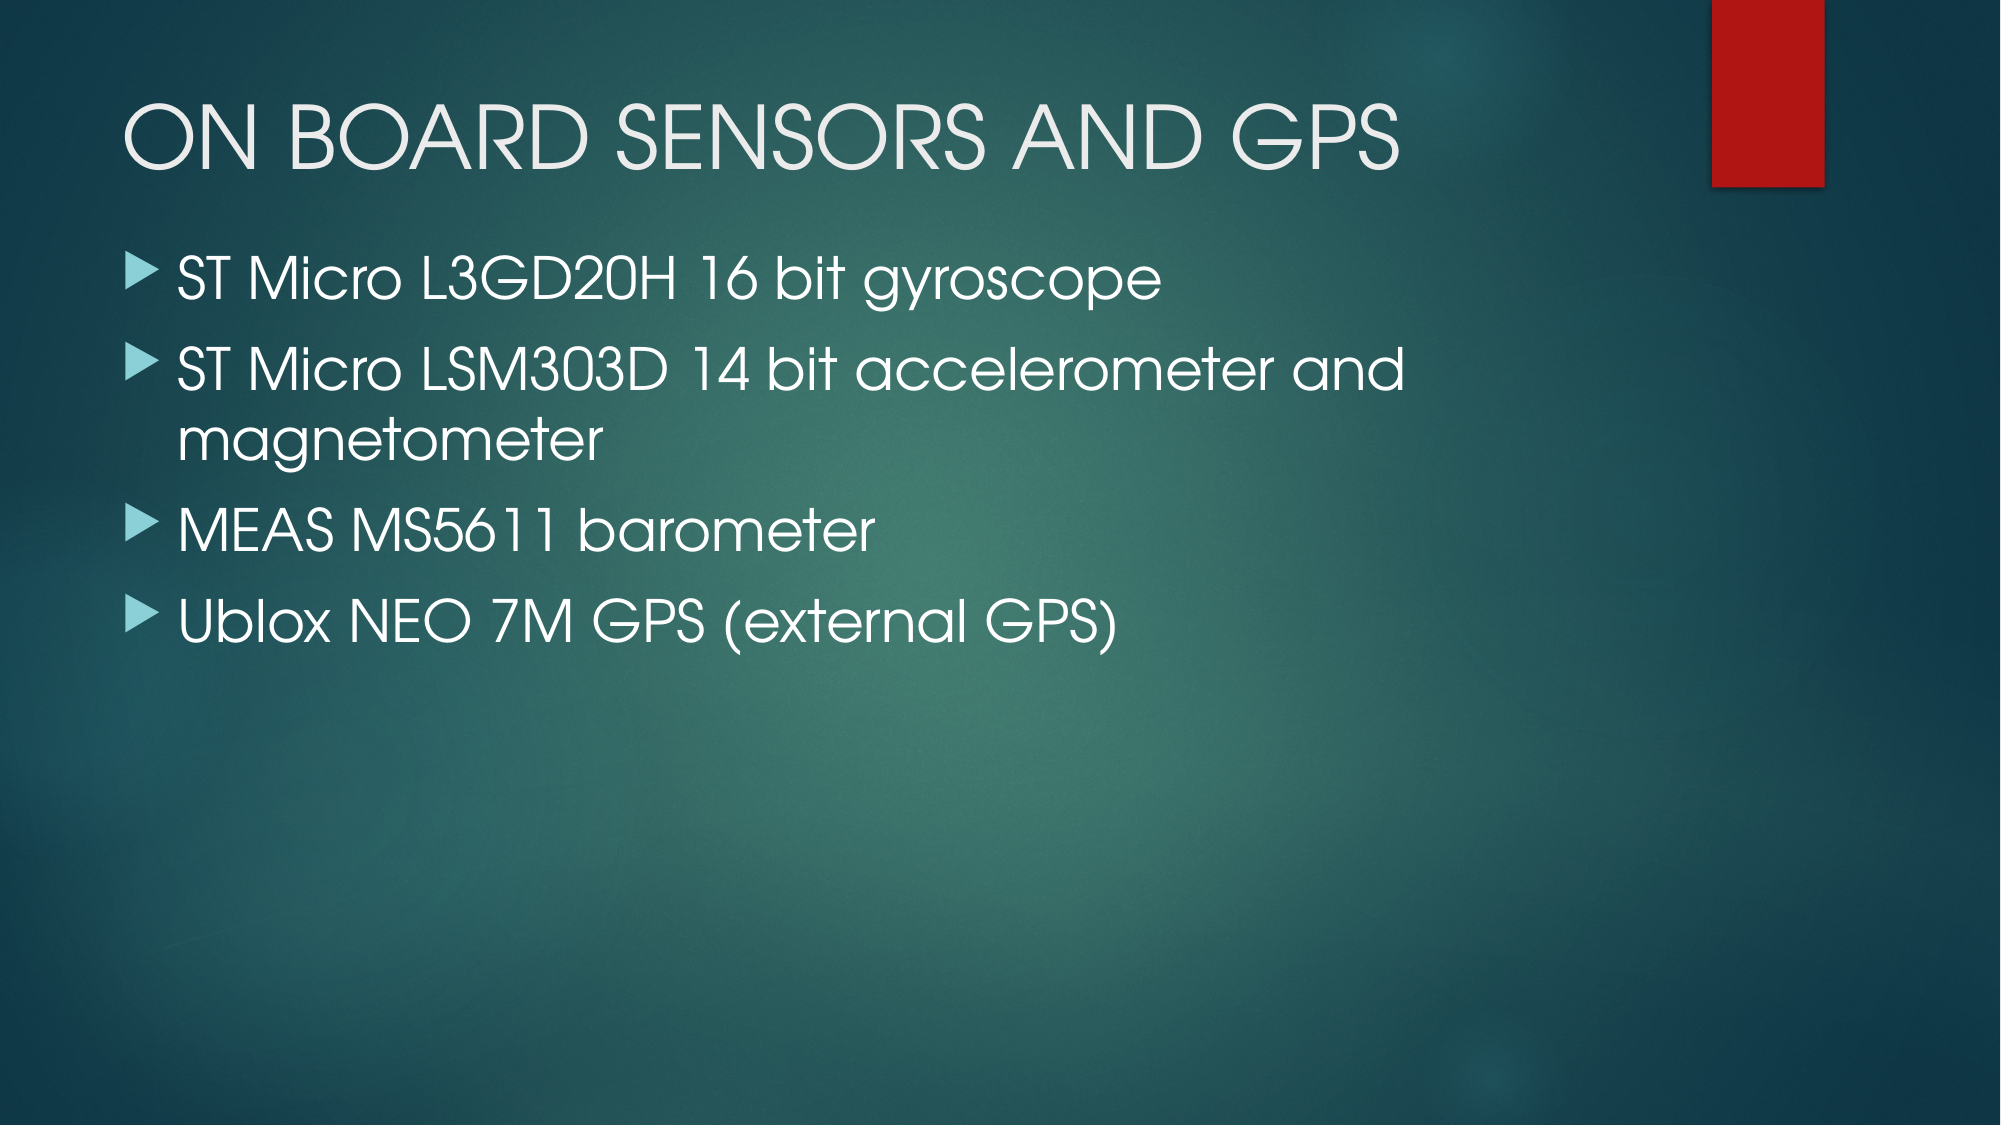

# ON BOARD SENSORS AND GPS
ST Micro L3GD20H 16 bit gyroscope
ST Micro LSM303D 14 bit accelerometer and magnetometer
MEAS MS5611 barometer
Ublox NEO 7M GPS (external GPS)